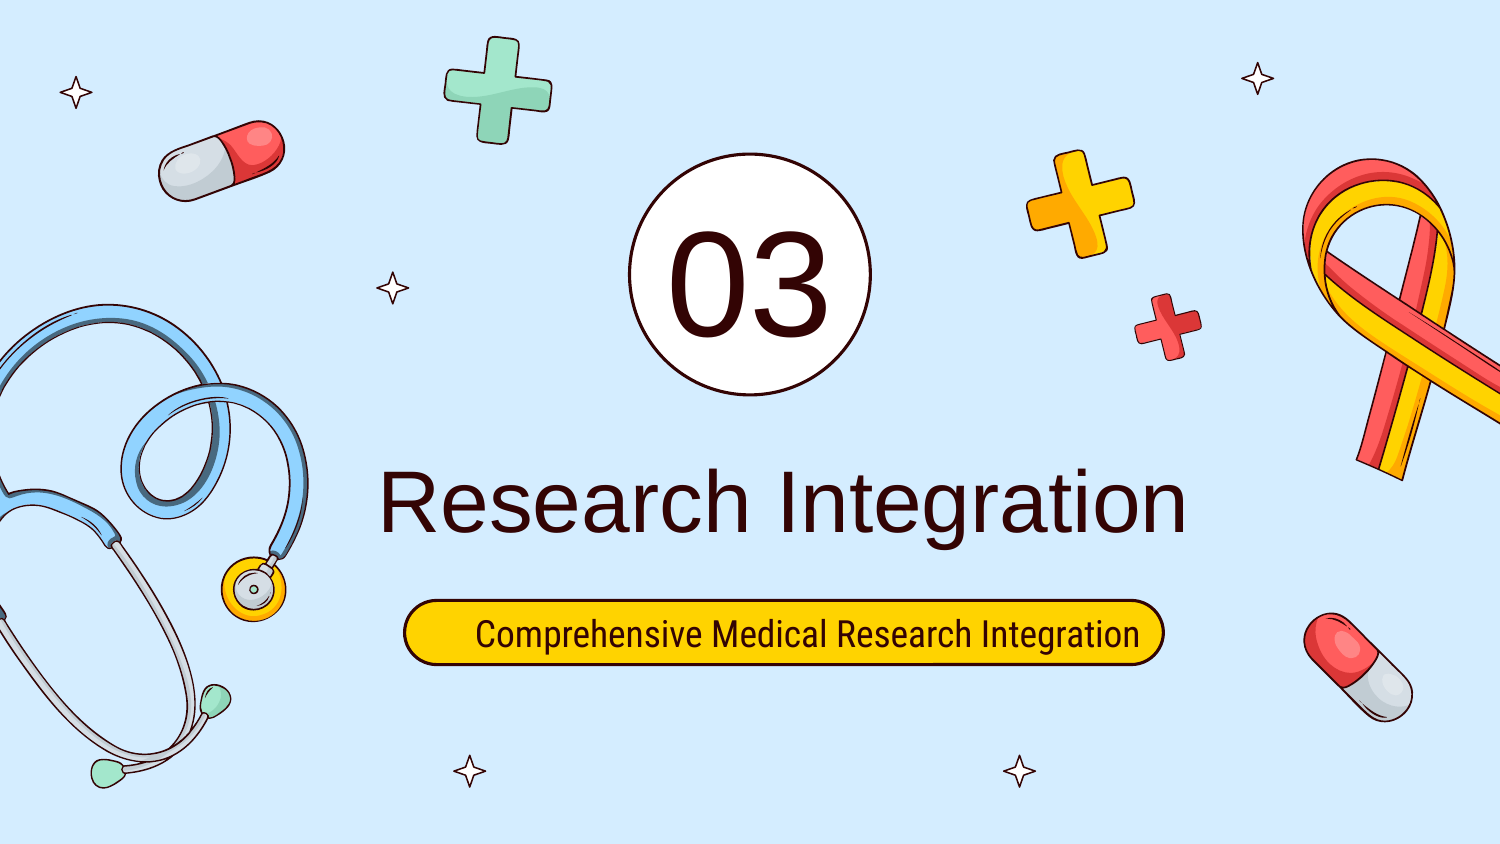

03

# Research Integration

Comprehensive Medical Research Integration